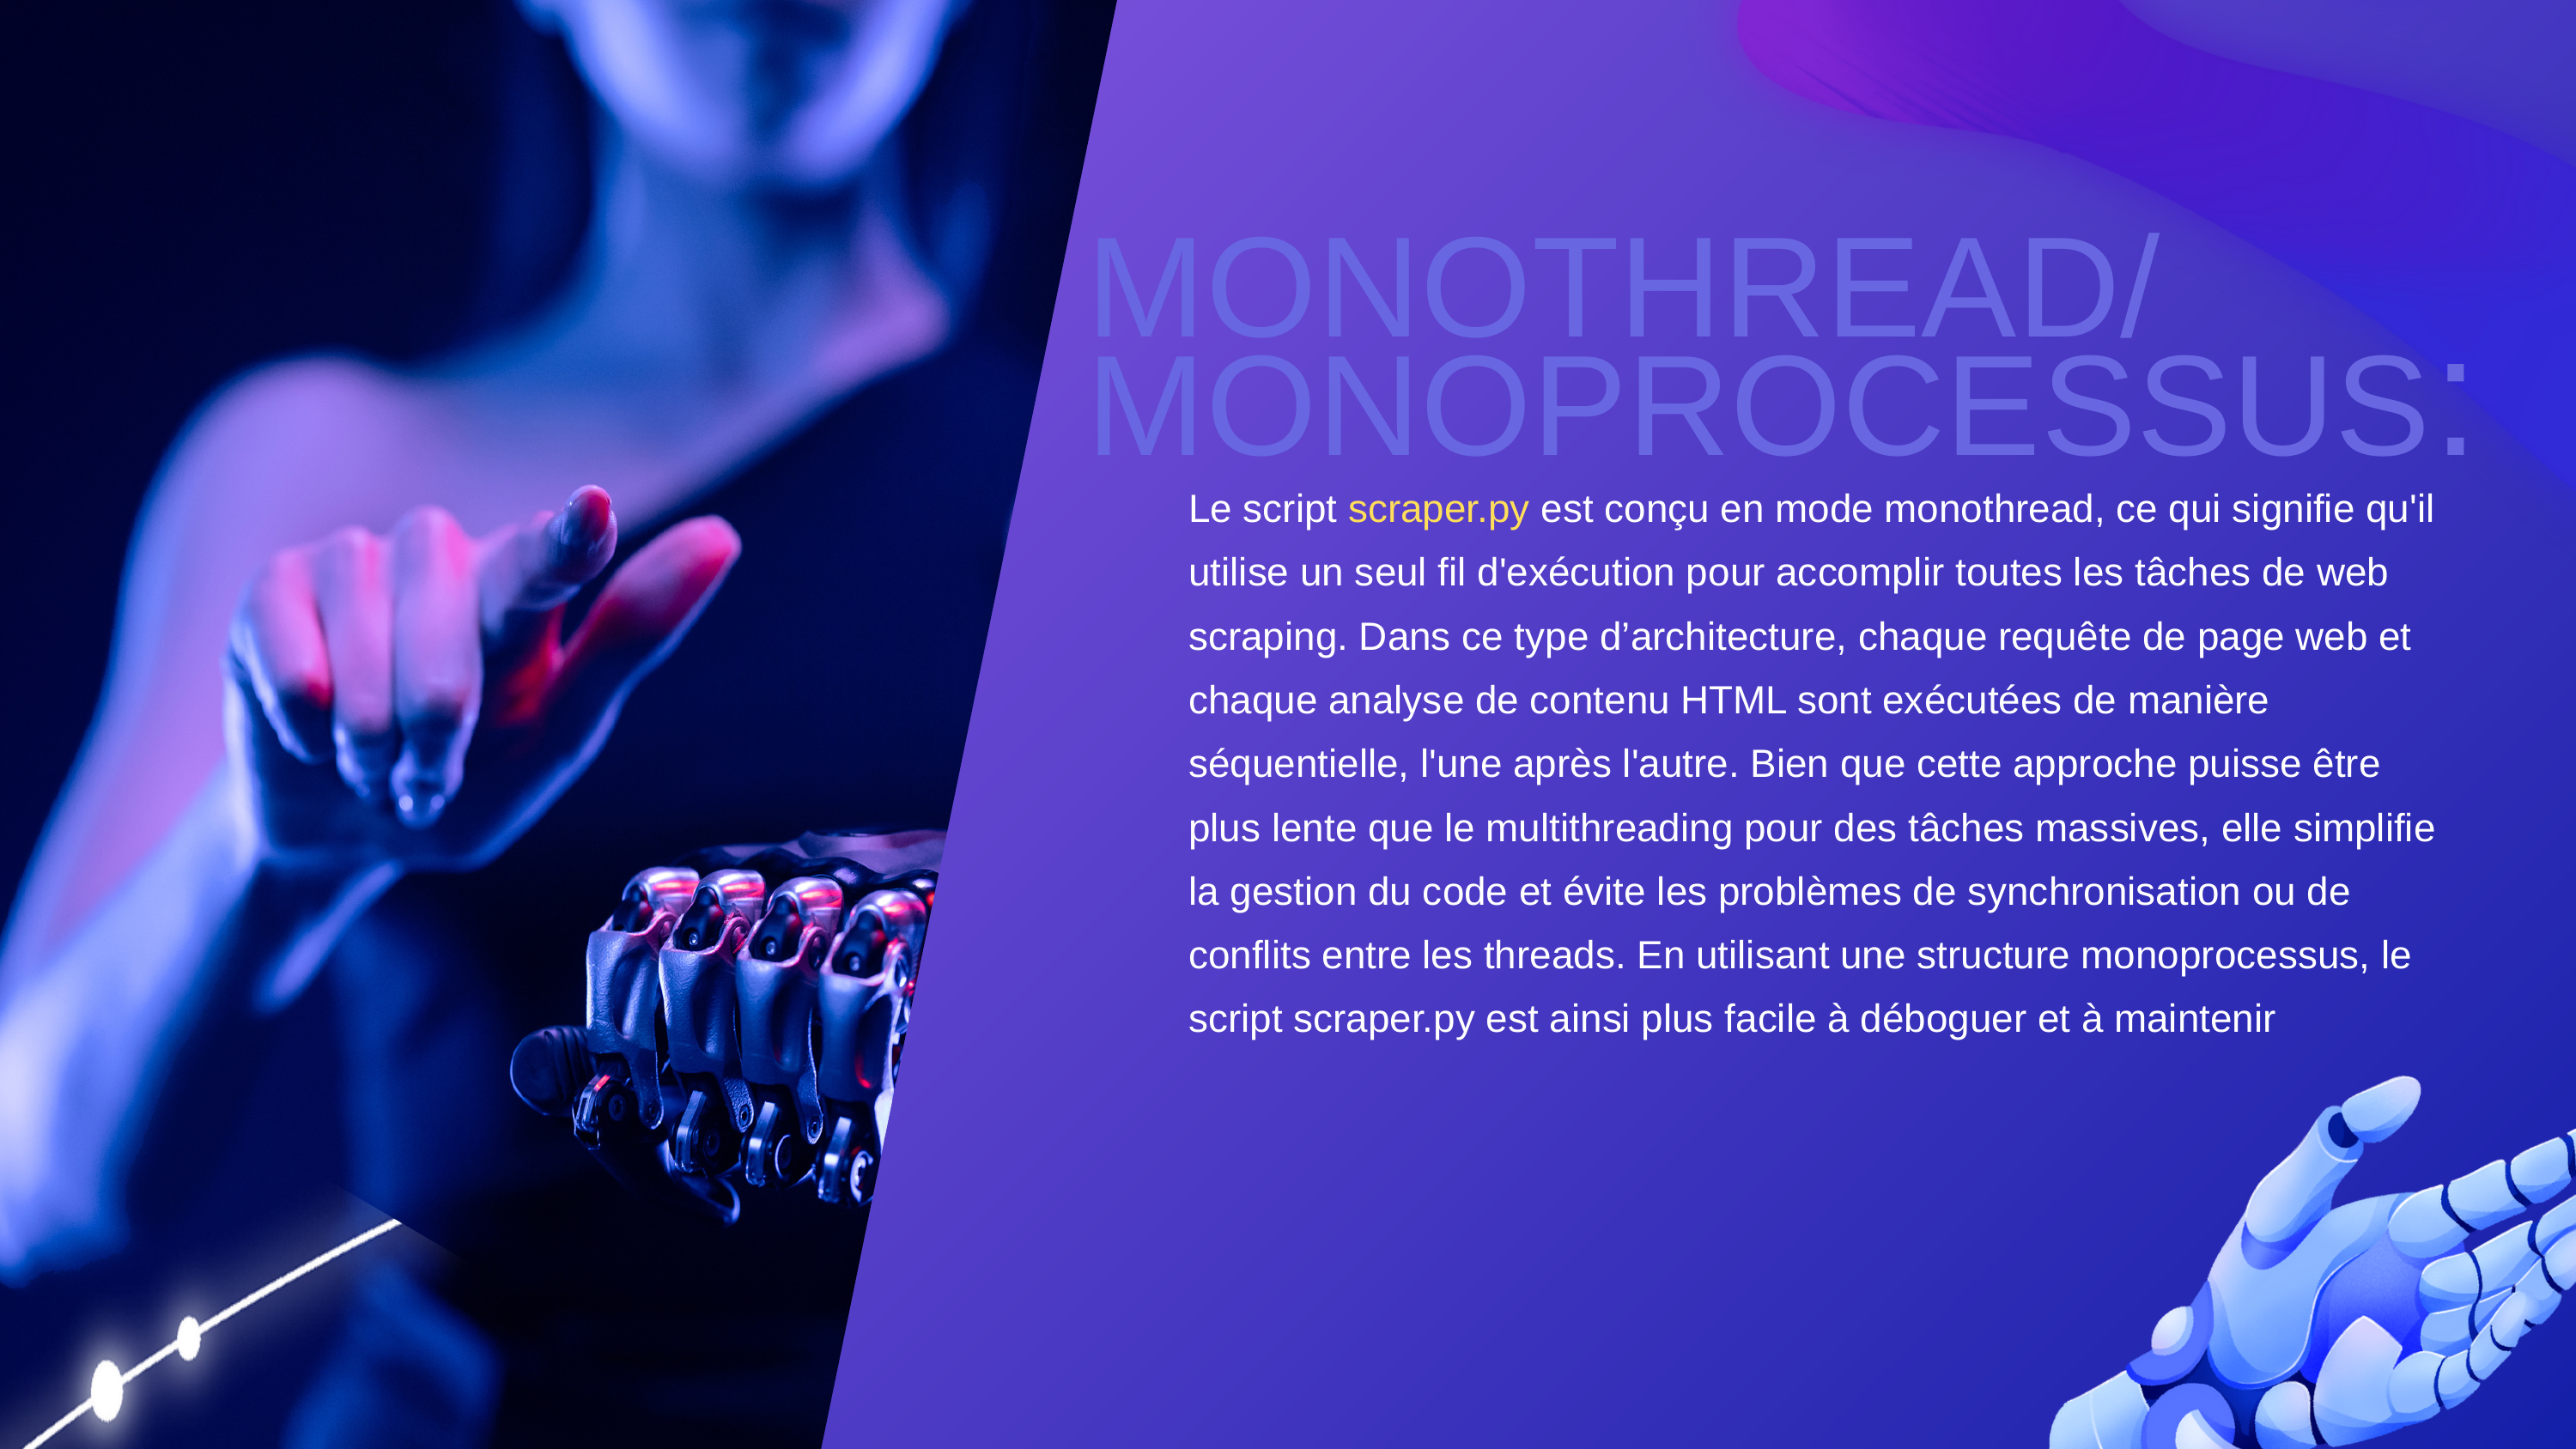

MONOTHREAD/MONOPROCESSUS:
Le script scraper.py est conçu en mode monothread, ce qui signifie qu'il utilise un seul fil d'exécution pour accomplir toutes les tâches de web scraping. Dans ce type d’architecture, chaque requête de page web et chaque analyse de contenu HTML sont exécutées de manière séquentielle, l'une après l'autre. Bien que cette approche puisse être plus lente que le multithreading pour des tâches massives, elle simplifie la gestion du code et évite les problèmes de synchronisation ou de conflits entre les threads. En utilisant une structure monoprocessus, le script scraper.py est ainsi plus facile à déboguer et à maintenir